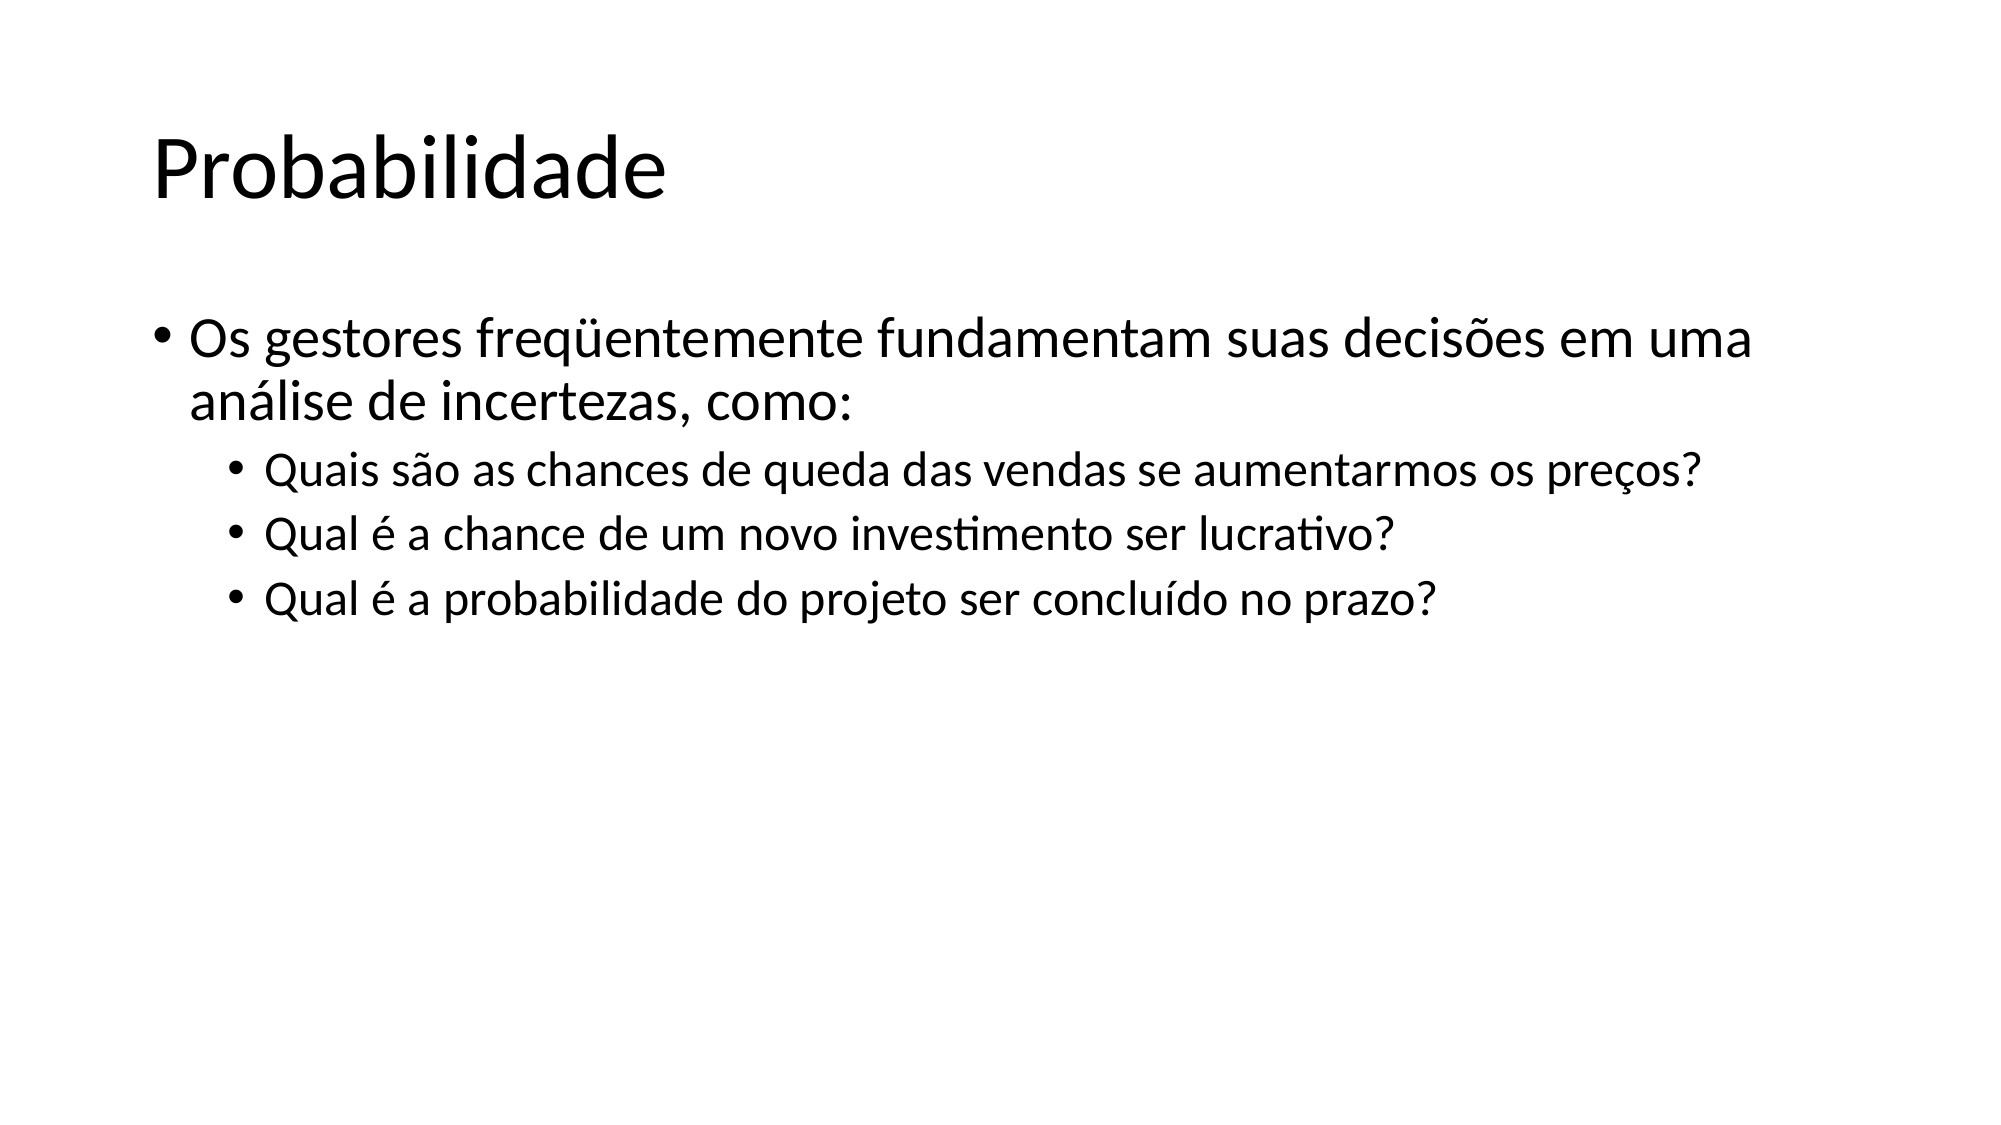

# Probabilidade
Os gestores freqüentemente fundamentam suas decisões em uma análise de incertezas, como:
Quais são as chances de queda das vendas se aumentarmos os preços?
Qual é a chance de um novo investimento ser lucrativo?
Qual é a probabilidade do projeto ser concluído no prazo?